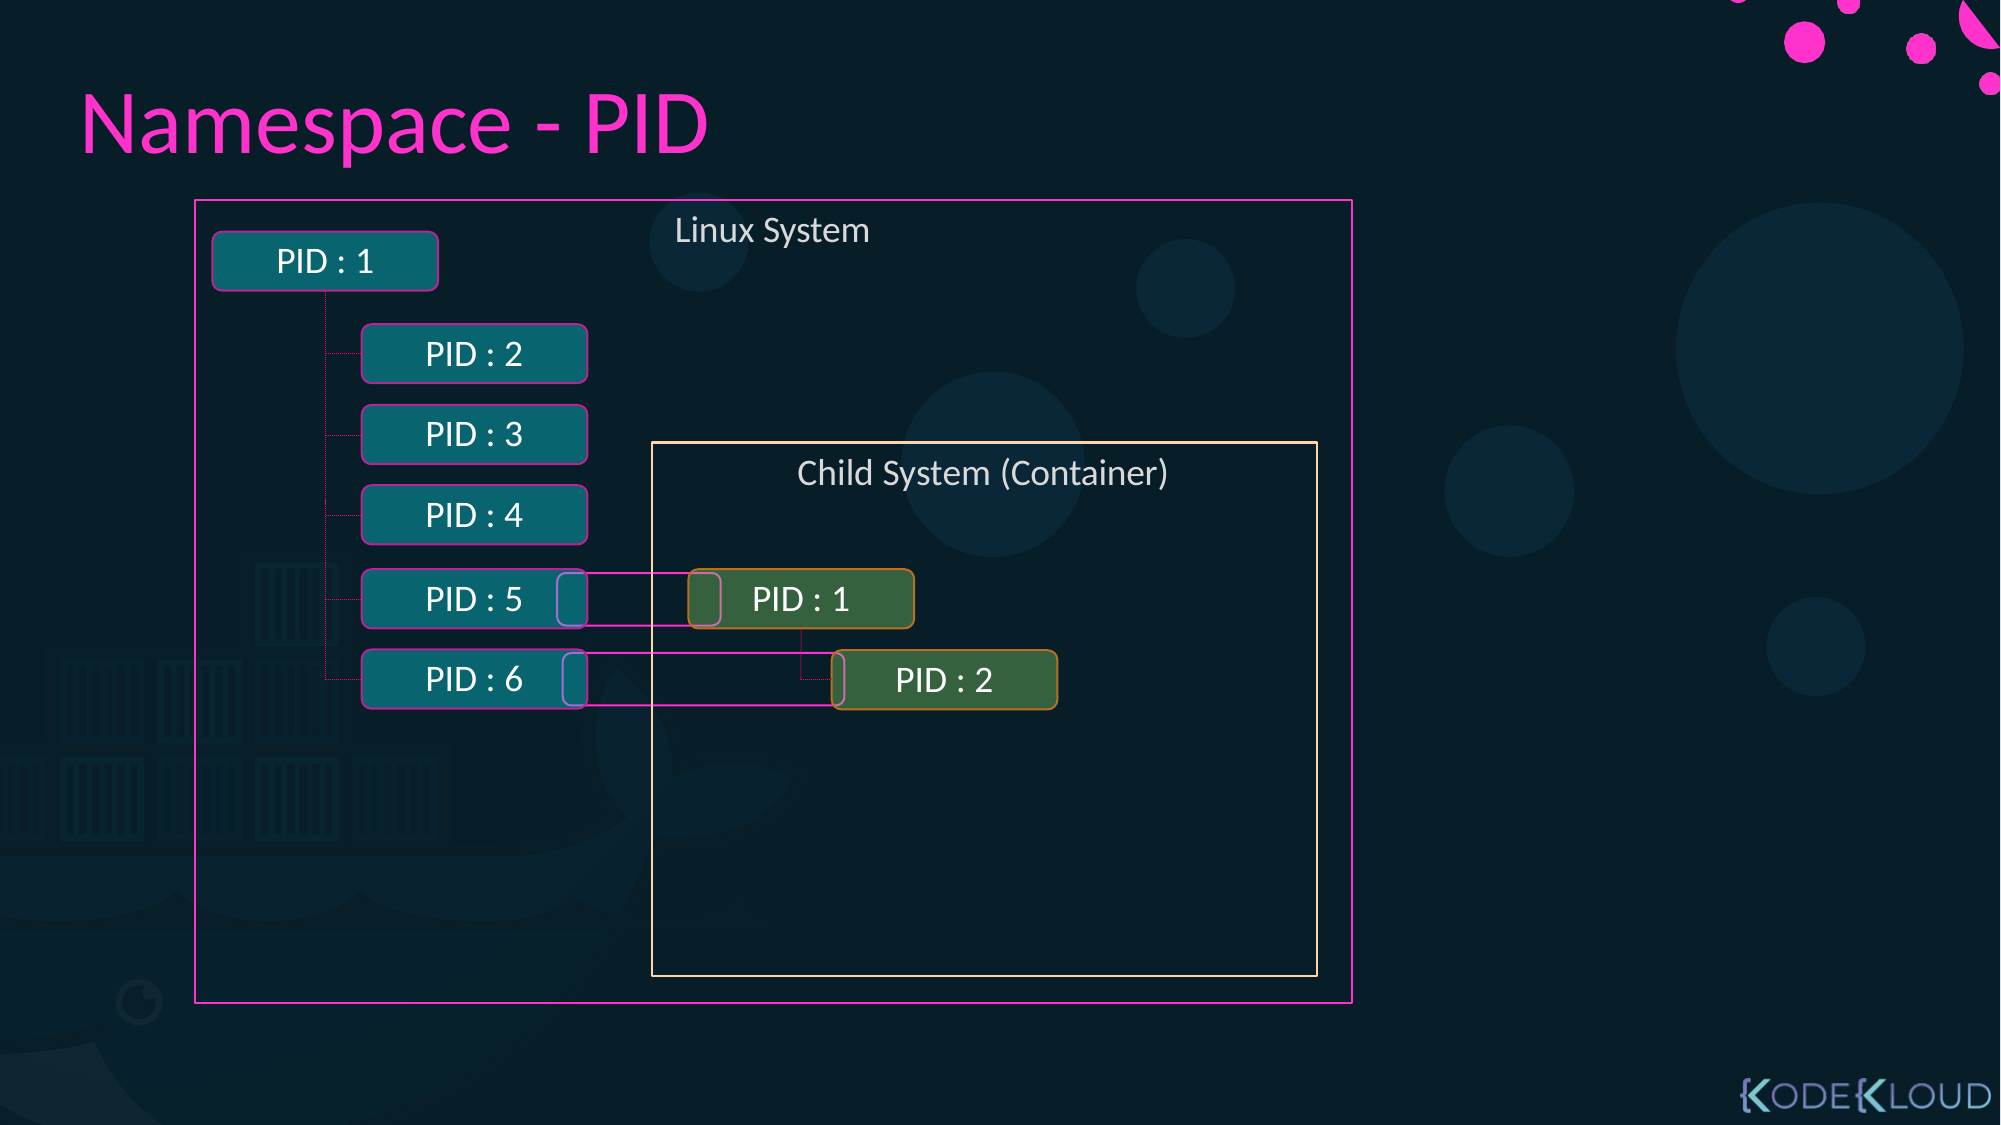

# Namespace - PID

Linux System

PID : 1

PID : 2

PID : 3

Child System (Container)
PID : 4

PID : 5
PID : 1

PID : 6
PID : 2